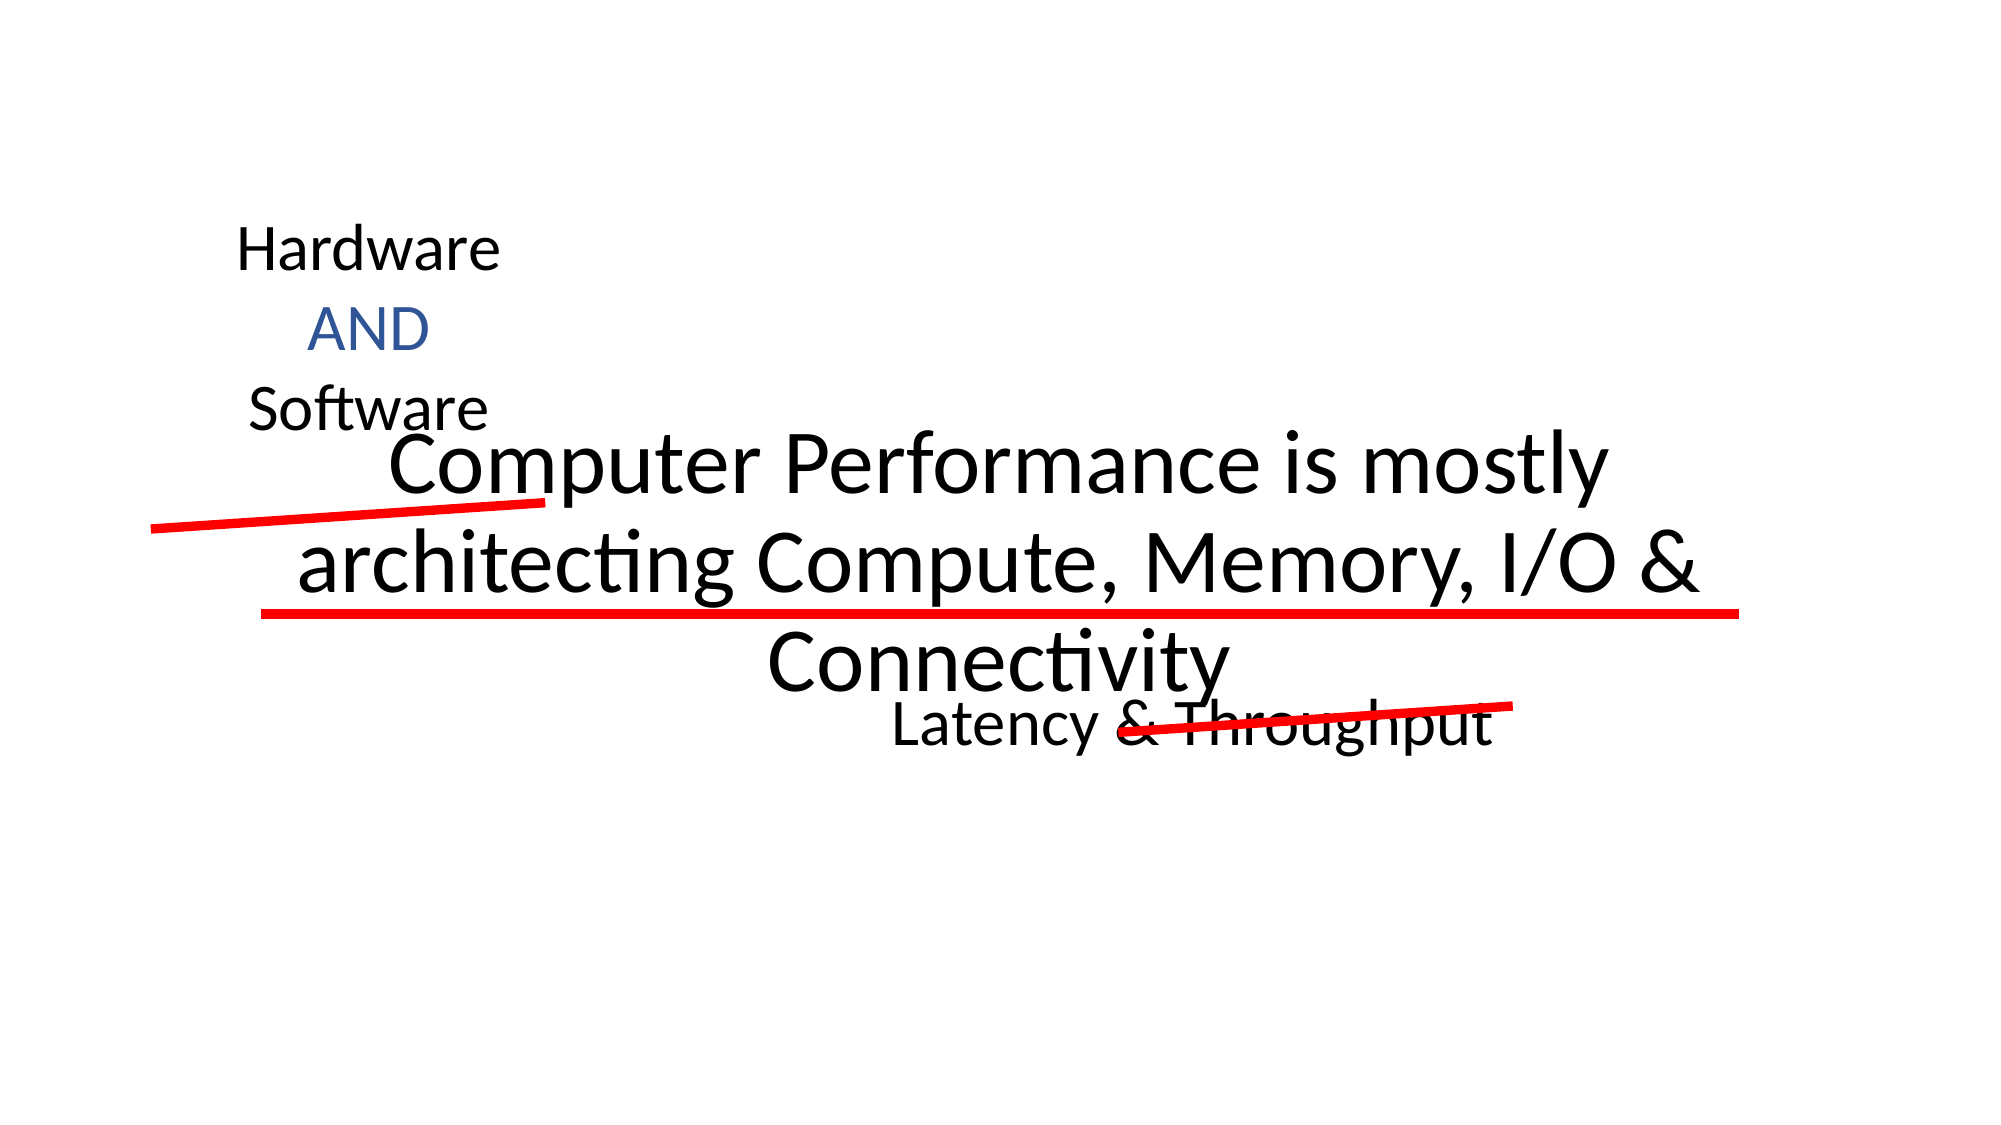

Hardware
AND
Software
# Computer Performance is mostly architecting Compute, Memory, I/O & Connectivity
Latency & Throughput